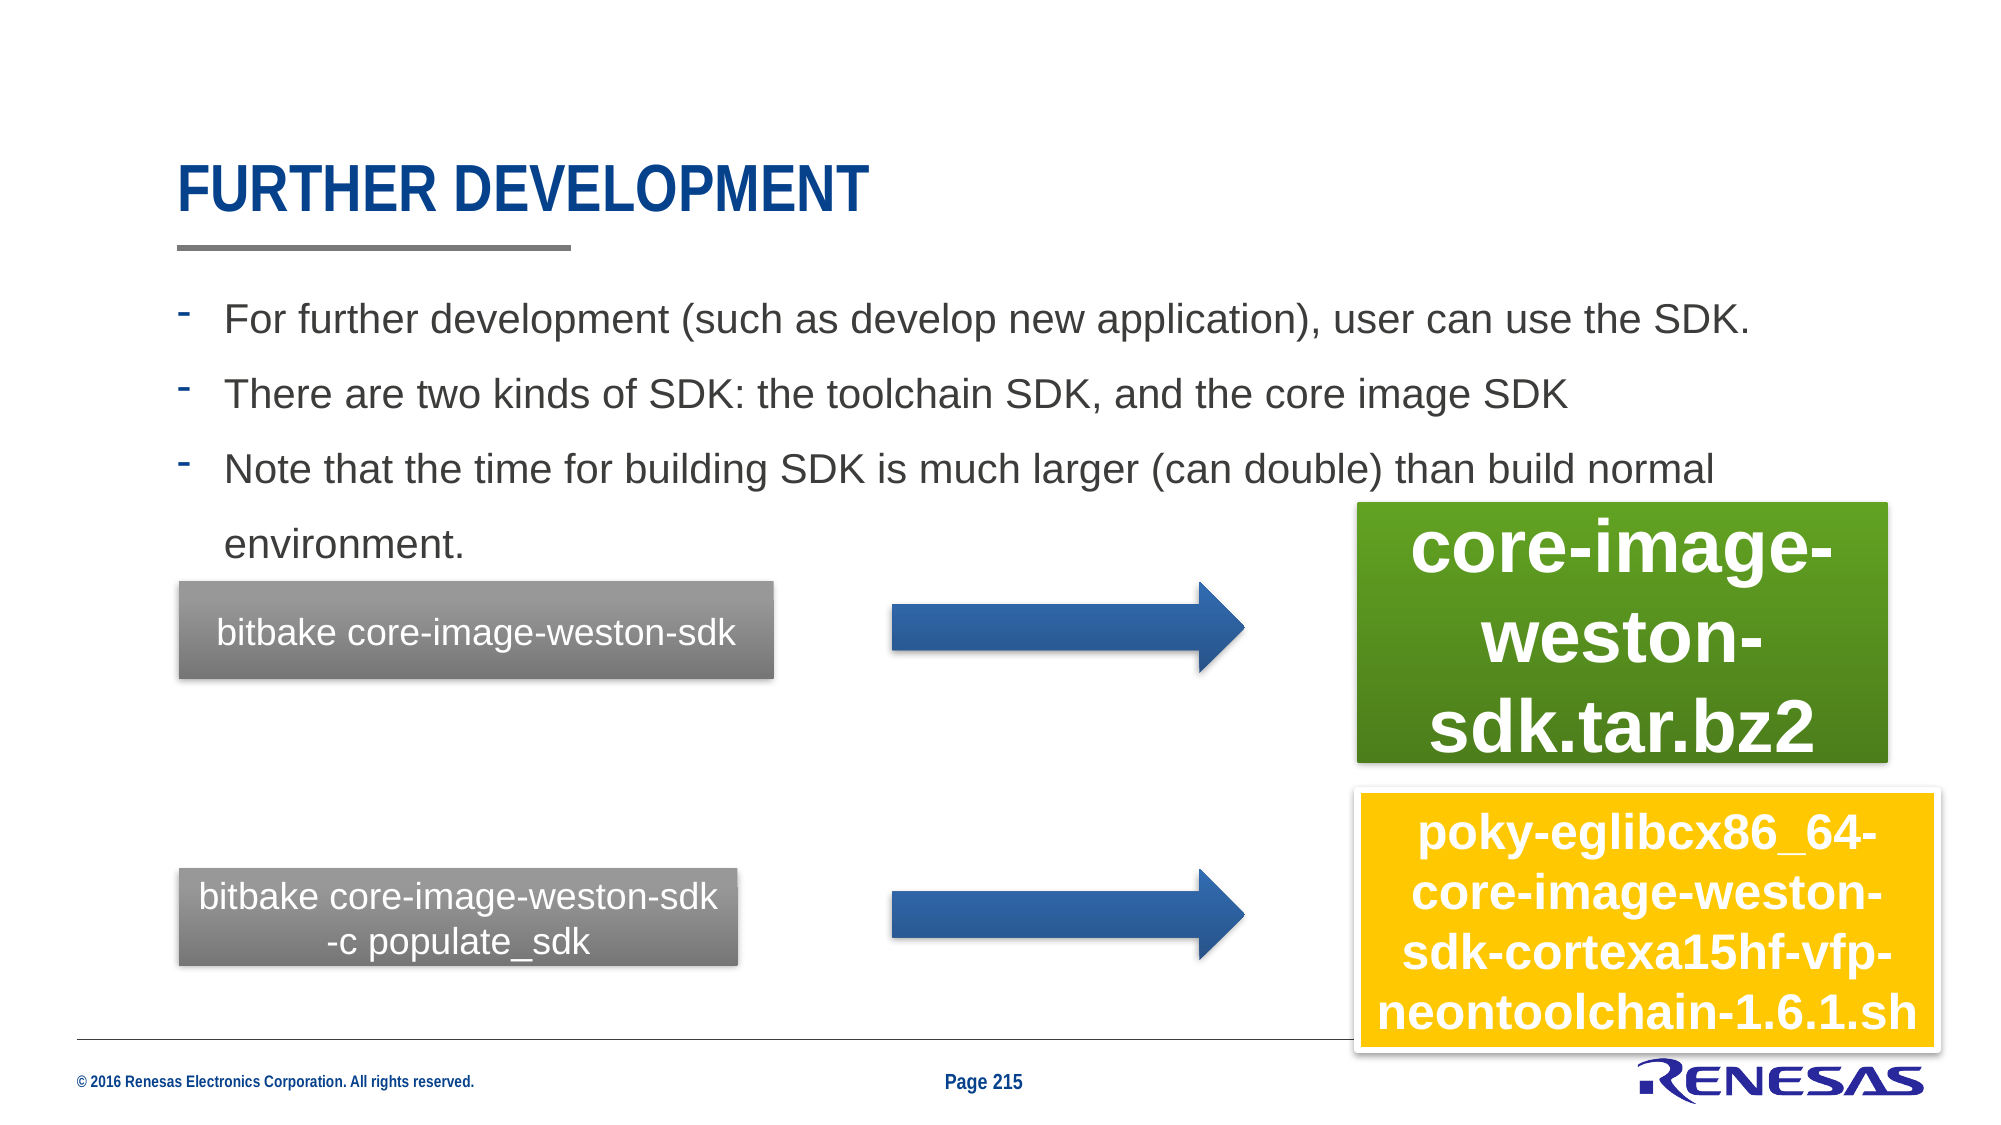

# Further development
For further development (such as develop new application), user can use the SDK.
There are two kinds of SDK: the toolchain SDK, and the core image SDK
Note that the time for building SDK is much larger (can double) than build normal environment.
core-image-weston-sdk.tar.bz2
bitbake core-image-weston-sdk

poky-eglibcx86_64-core-image-weston-sdk-cortexa15hf-vfp-neontoolchain-1.6.1.sh
bitbake core-image-weston-sdk -c populate_sdk

Page 215